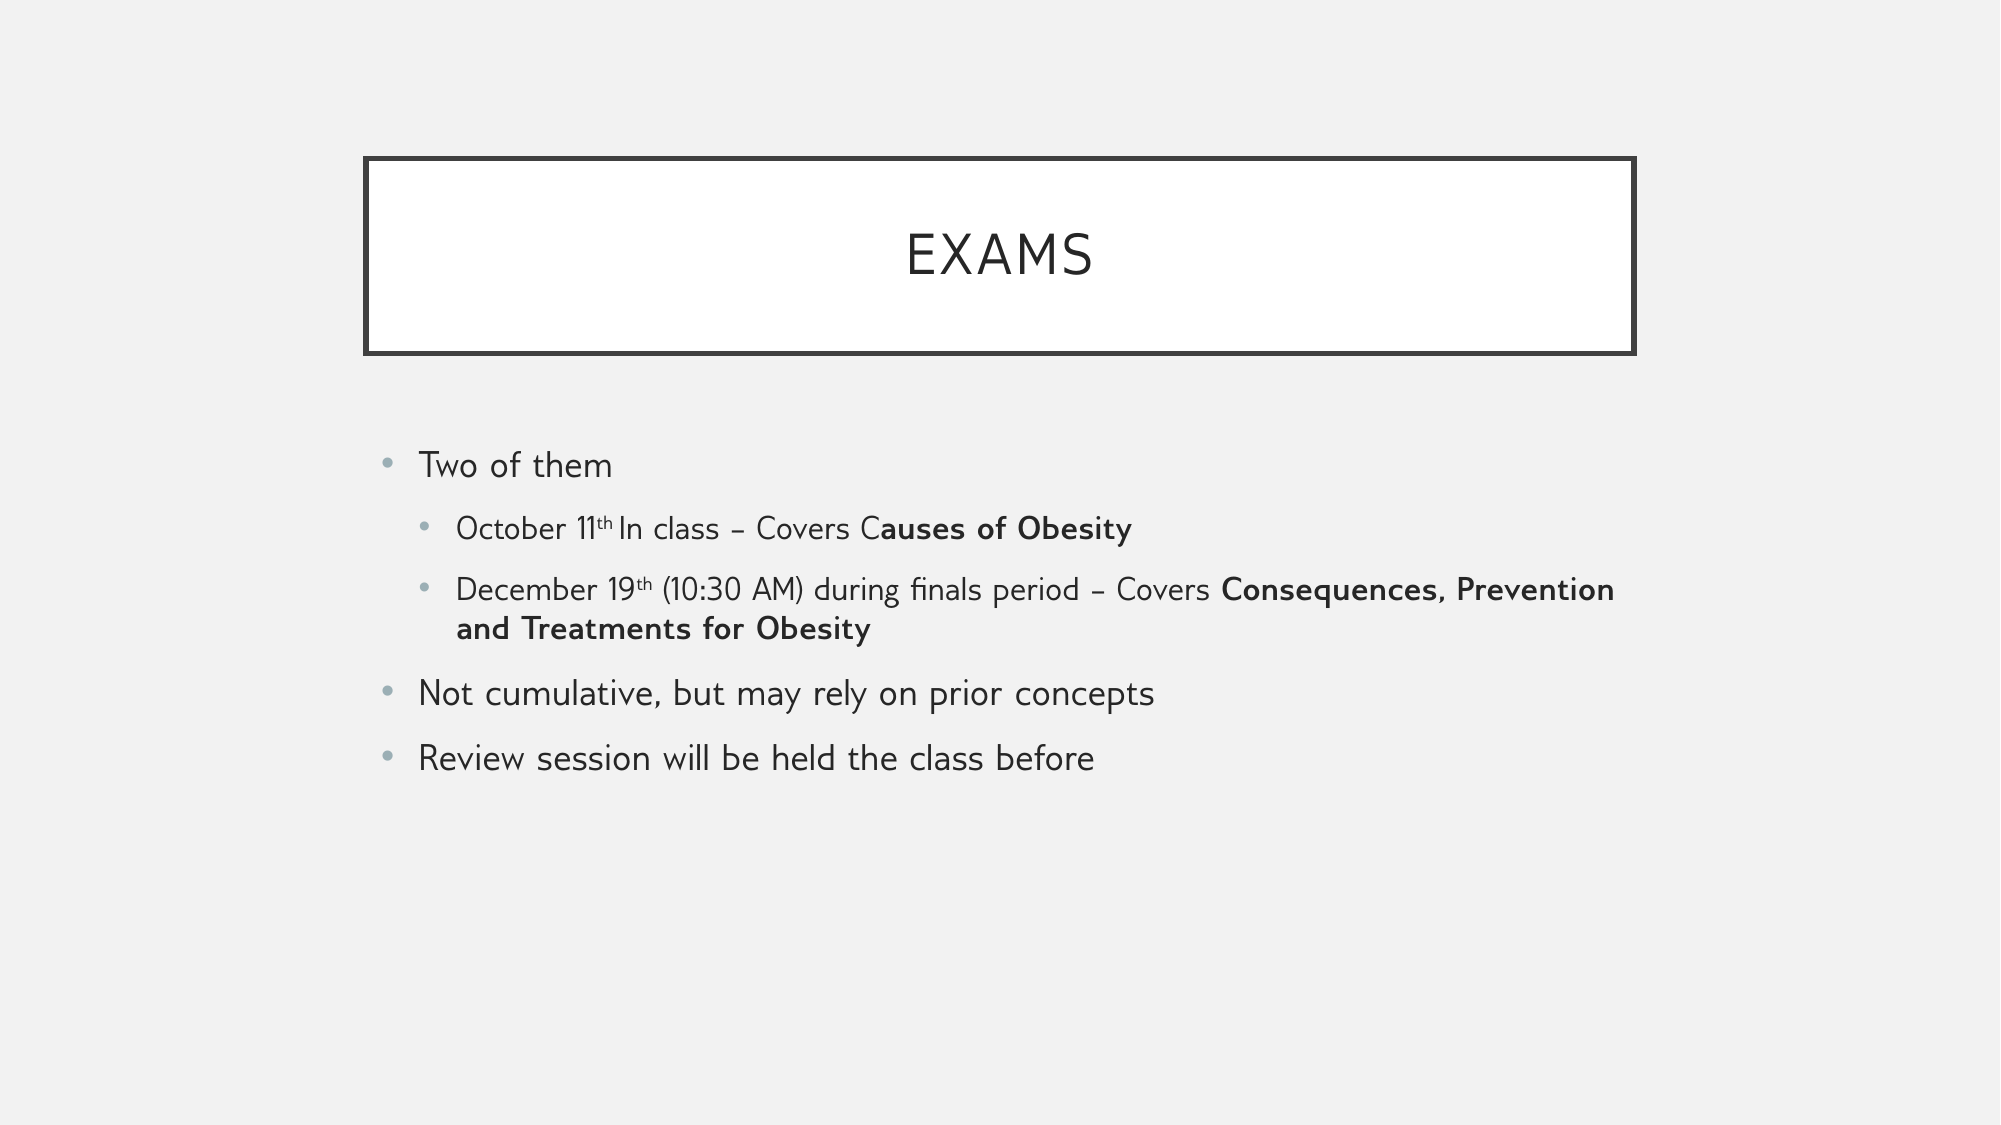

# Exams
Two of them
October 11th In class – Covers Causes of Obesity
December 19th (10:30 AM) during finals period – Covers Consequences, Prevention and Treatments for Obesity
Not cumulative, but may rely on prior concepts
Review session will be held the class before